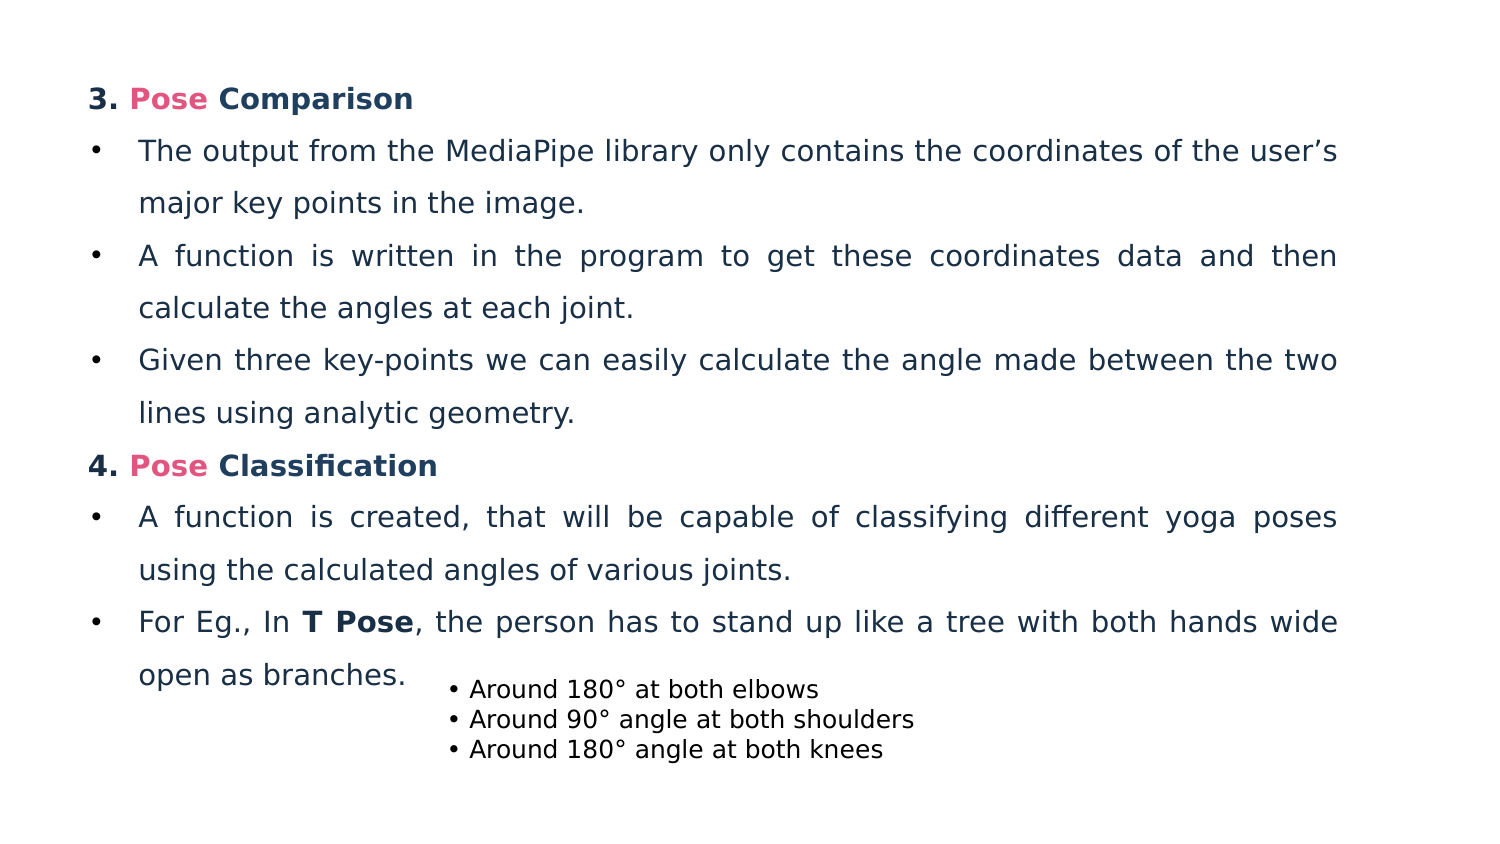

3. Pose Comparison
The output from the MediaPipe library only contains the coordinates of the user’s major key points in the image.
A function is written in the program to get these coordinates data and then calculate the angles at each joint.
Given three key-points we can easily calculate the angle made between the two lines using analytic geometry.
4. Pose Classification
A function is created, that will be capable of classifying different yoga poses using the calculated angles of various joints.
For Eg., In T Pose, the person has to stand up like a tree with both hands wide open as branches.
• Around 180° at both elbows
• Around 90° angle at both shoulders
• Around 180° angle at both knees